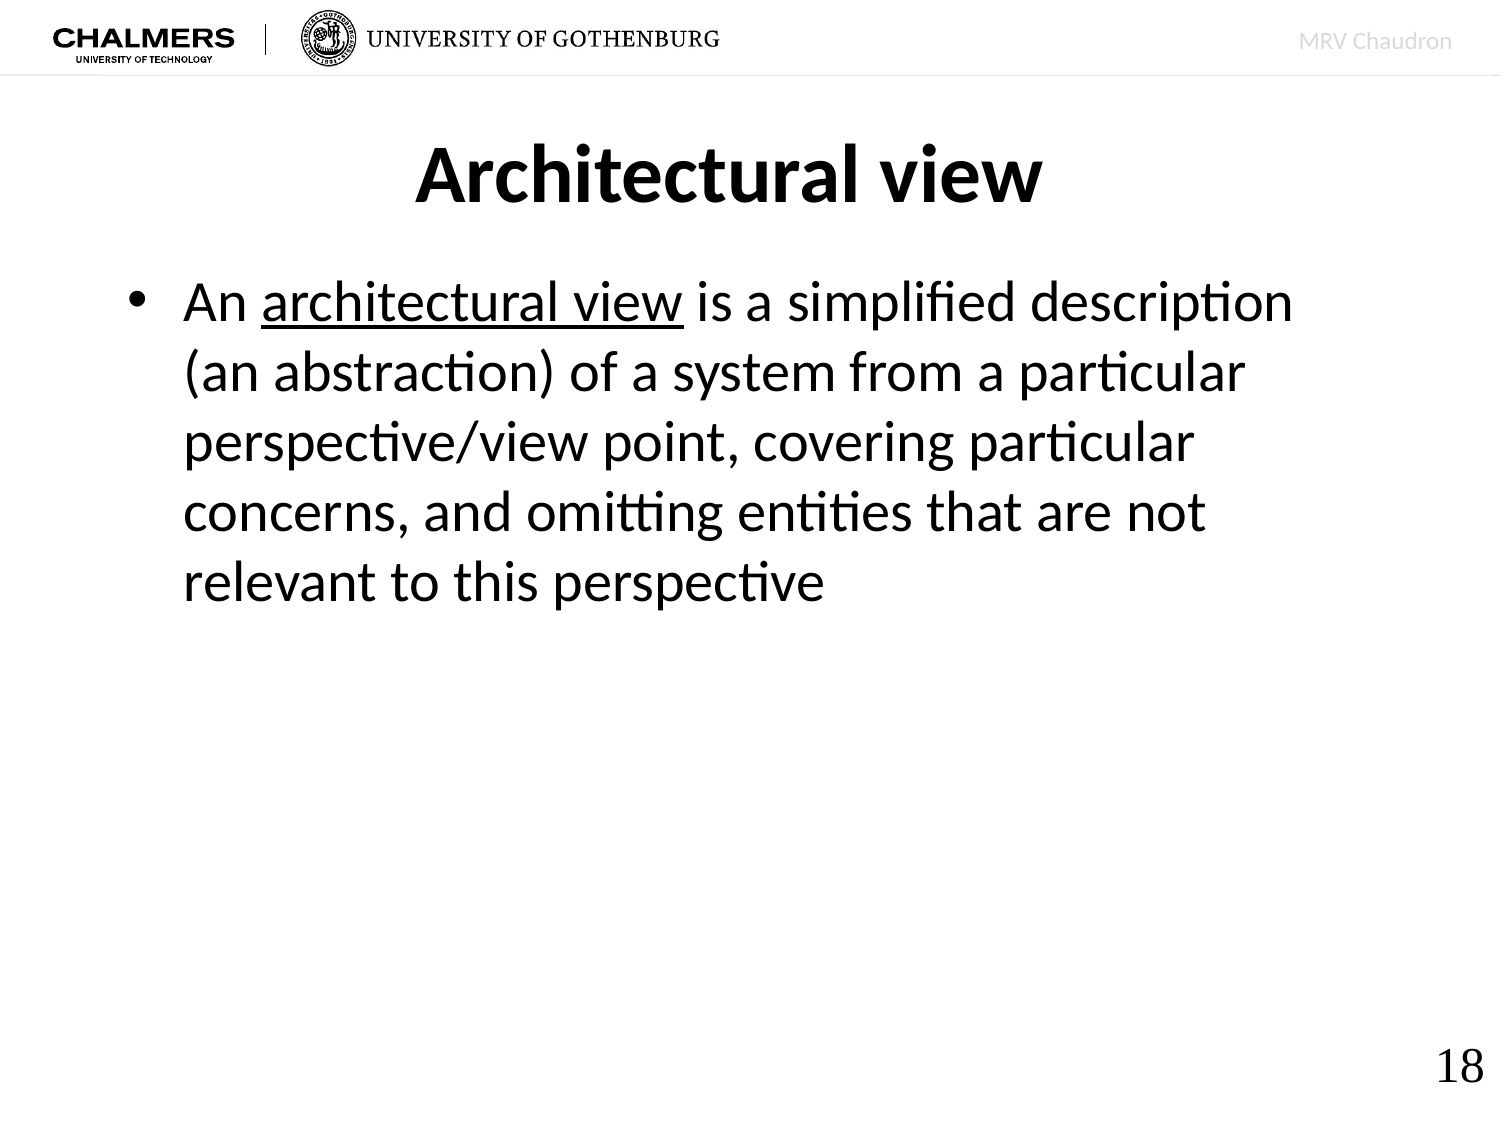

# Architectural view
An architectural view is a simplified description (an abstraction) of a system from a particular perspective/view point, covering particular concerns, and omitting entities that are not relevant to this perspective
18